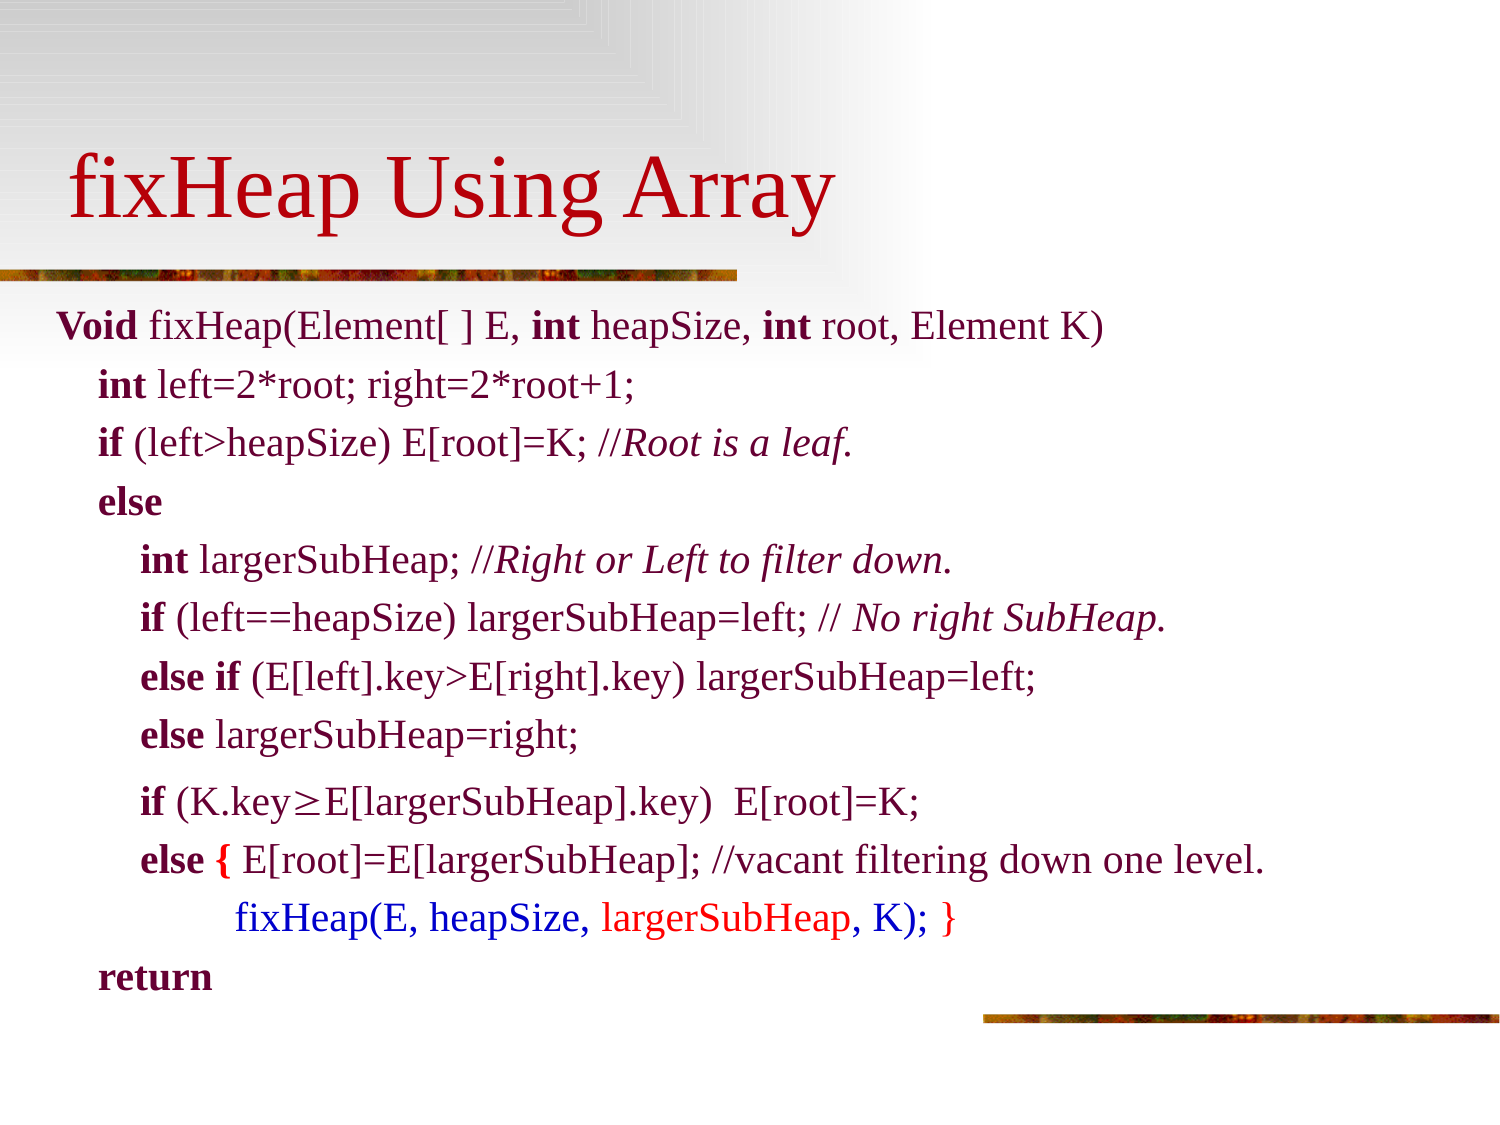

# fixHeap Using Array
Void fixHeap(Element[ ] E, int heapSize, int root, Element K)
    int left=2*root; right=2*root+1;
    if (left>heapSize) E[root]=K; //Root is a leaf.
    else
        int largerSubHeap; //Right or Left to filter down.
        if (left==heapSize) largerSubHeap=left; // No right SubHeap.
        else if (E[left].key>E[right].key) largerSubHeap=left;
        else largerSubHeap=right;
        if (K.key≥E[largerSubHeap].key)  E[root]=K;
        else { E[root]=E[largerSubHeap]; //vacant filtering down one level.
                 fixHeap(E, heapSize, largerSubHeap, K); }
    return